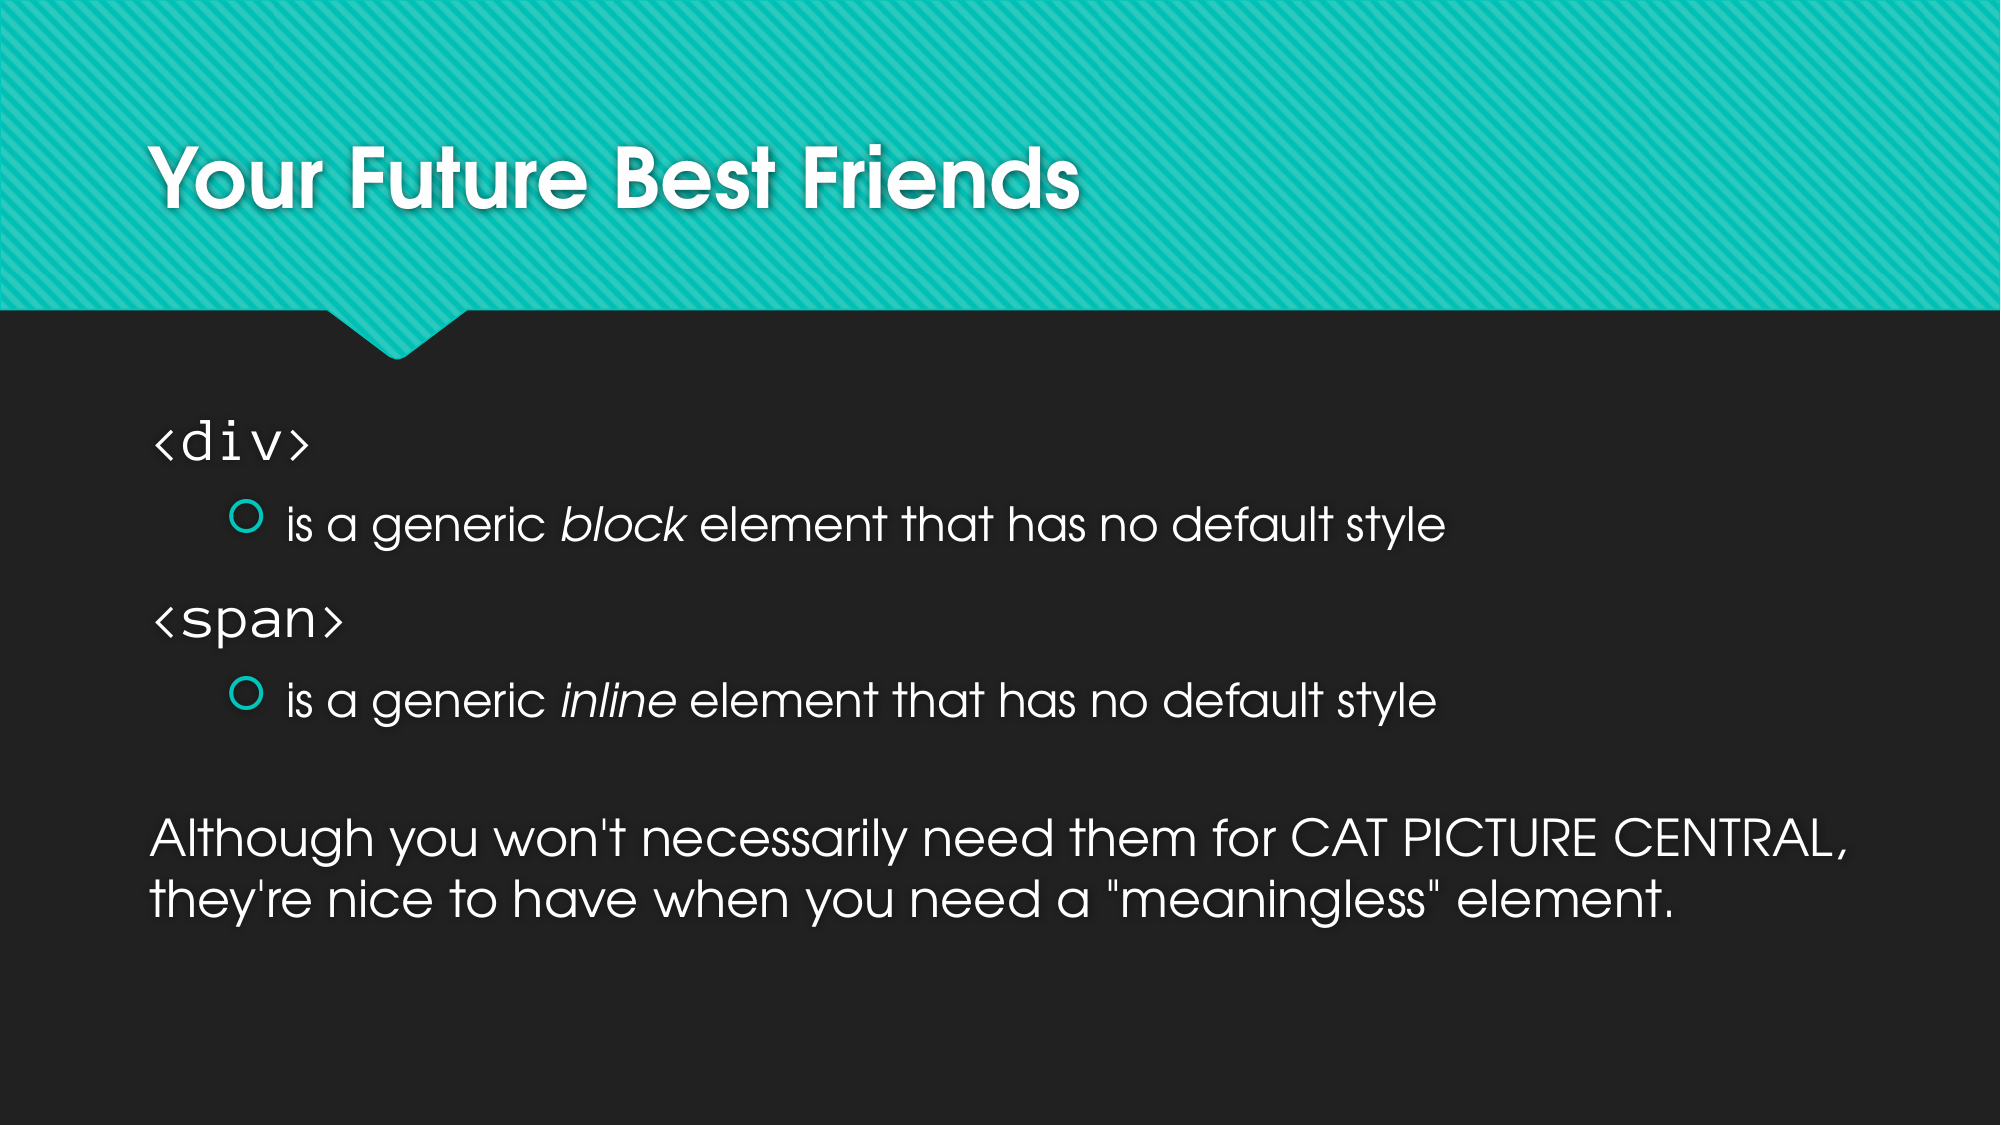

# Your Future Best Friends
<div>
 is a generic block element that has no default style
<span>
 is a generic inline element that has no default style
Although you won't necessarily need them for CAT PICTURE CENTRAL, they're nice to have when you need a "meaningless" element.